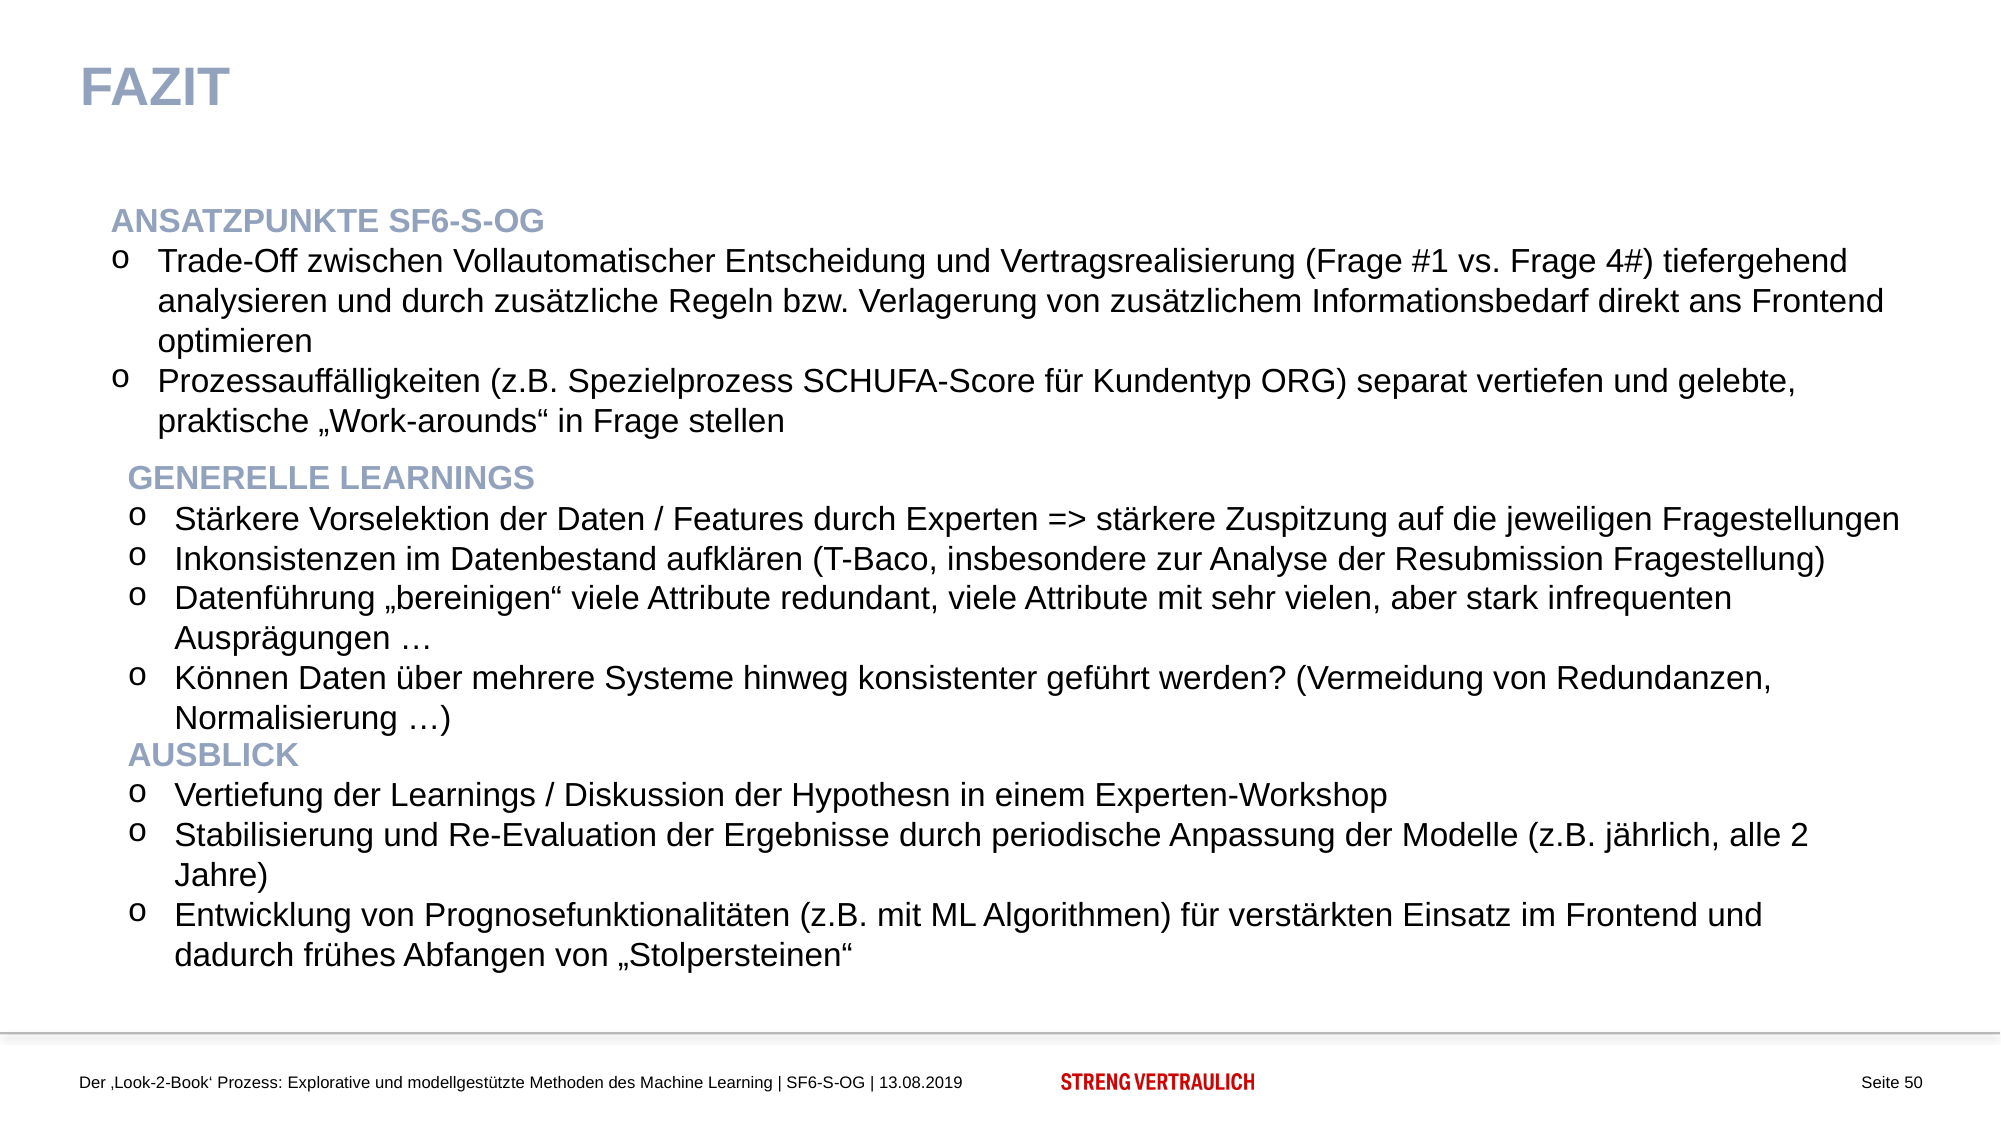

# Fazit
ANSATZPUNKTE SF6-S-OG
Trade-Off zwischen Vollautomatischer Entscheidung und Vertragsrealisierung (Frage #1 vs. Frage 4#) tiefergehend analysieren und durch zusätzliche Regeln bzw. Verlagerung von zusätzlichem Informationsbedarf direkt ans Frontend optimieren
Prozessauffälligkeiten (z.B. Spezielprozess SCHUFA-Score für Kundentyp ORG) separat vertiefen und gelebte, praktische „Work-arounds“ in Frage stellen
Learning
GENERELLE LEARNINGS
Stärkere Vorselektion der Daten / Features durch Experten => stärkere Zuspitzung auf die jeweiligen Fragestellungen
Inkonsistenzen im Datenbestand aufklären (T-Baco, insbesondere zur Analyse der Resubmission Fragestellung)
Datenführung „bereinigen“ viele Attribute redundant, viele Attribute mit sehr vielen, aber stark infrequenten Ausprägungen …
Können Daten über mehrere Systeme hinweg konsistenter geführt werden? (Vermeidung von Redundanzen, Normalisierung …)
AUSBLICK
Vertiefung der Learnings / Diskussion der Hypothesn in einem Experten-Workshop
Stabilisierung und Re-Evaluation der Ergebnisse durch periodische Anpassung der Modelle (z.B. jährlich, alle 2 Jahre)
Entwicklung von Prognosefunktionalitäten (z.B. mit ML Algorithmen) für verstärkten Einsatz im Frontend und dadurch frühes Abfangen von „Stolpersteinen“